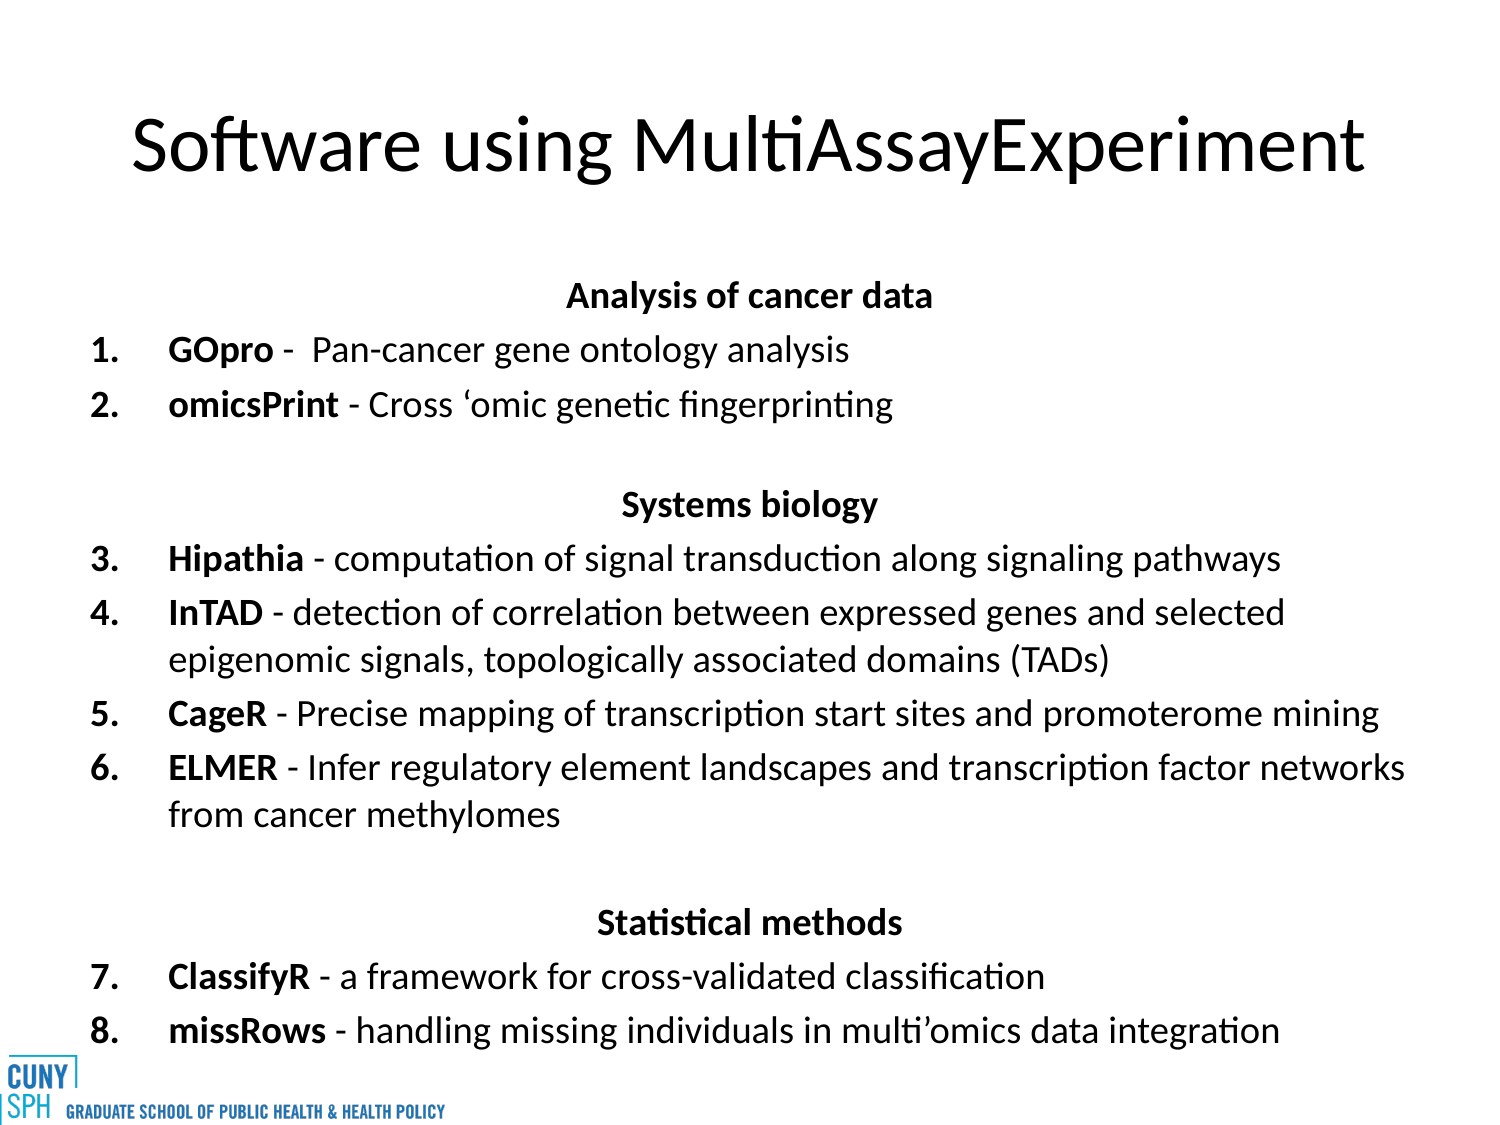

# Software using MultiAssayExperiment
Analysis of cancer data
GOpro -  Pan-cancer gene ontology analysis
omicsPrint - Cross ‘omic genetic fingerprinting
Systems biology
Hipathia - computation of signal transduction along signaling pathways
InTAD - detection of correlation between expressed genes and selected epigenomic signals, topologically associated domains (TADs)
CageR - Precise mapping of transcription start sites and promoterome mining
ELMER - Infer regulatory element landscapes and transcription factor networks from cancer methylomes

Statistical methods
ClassifyR - a framework for cross-validated classification
missRows - handling missing individuals in multi’omics data integration